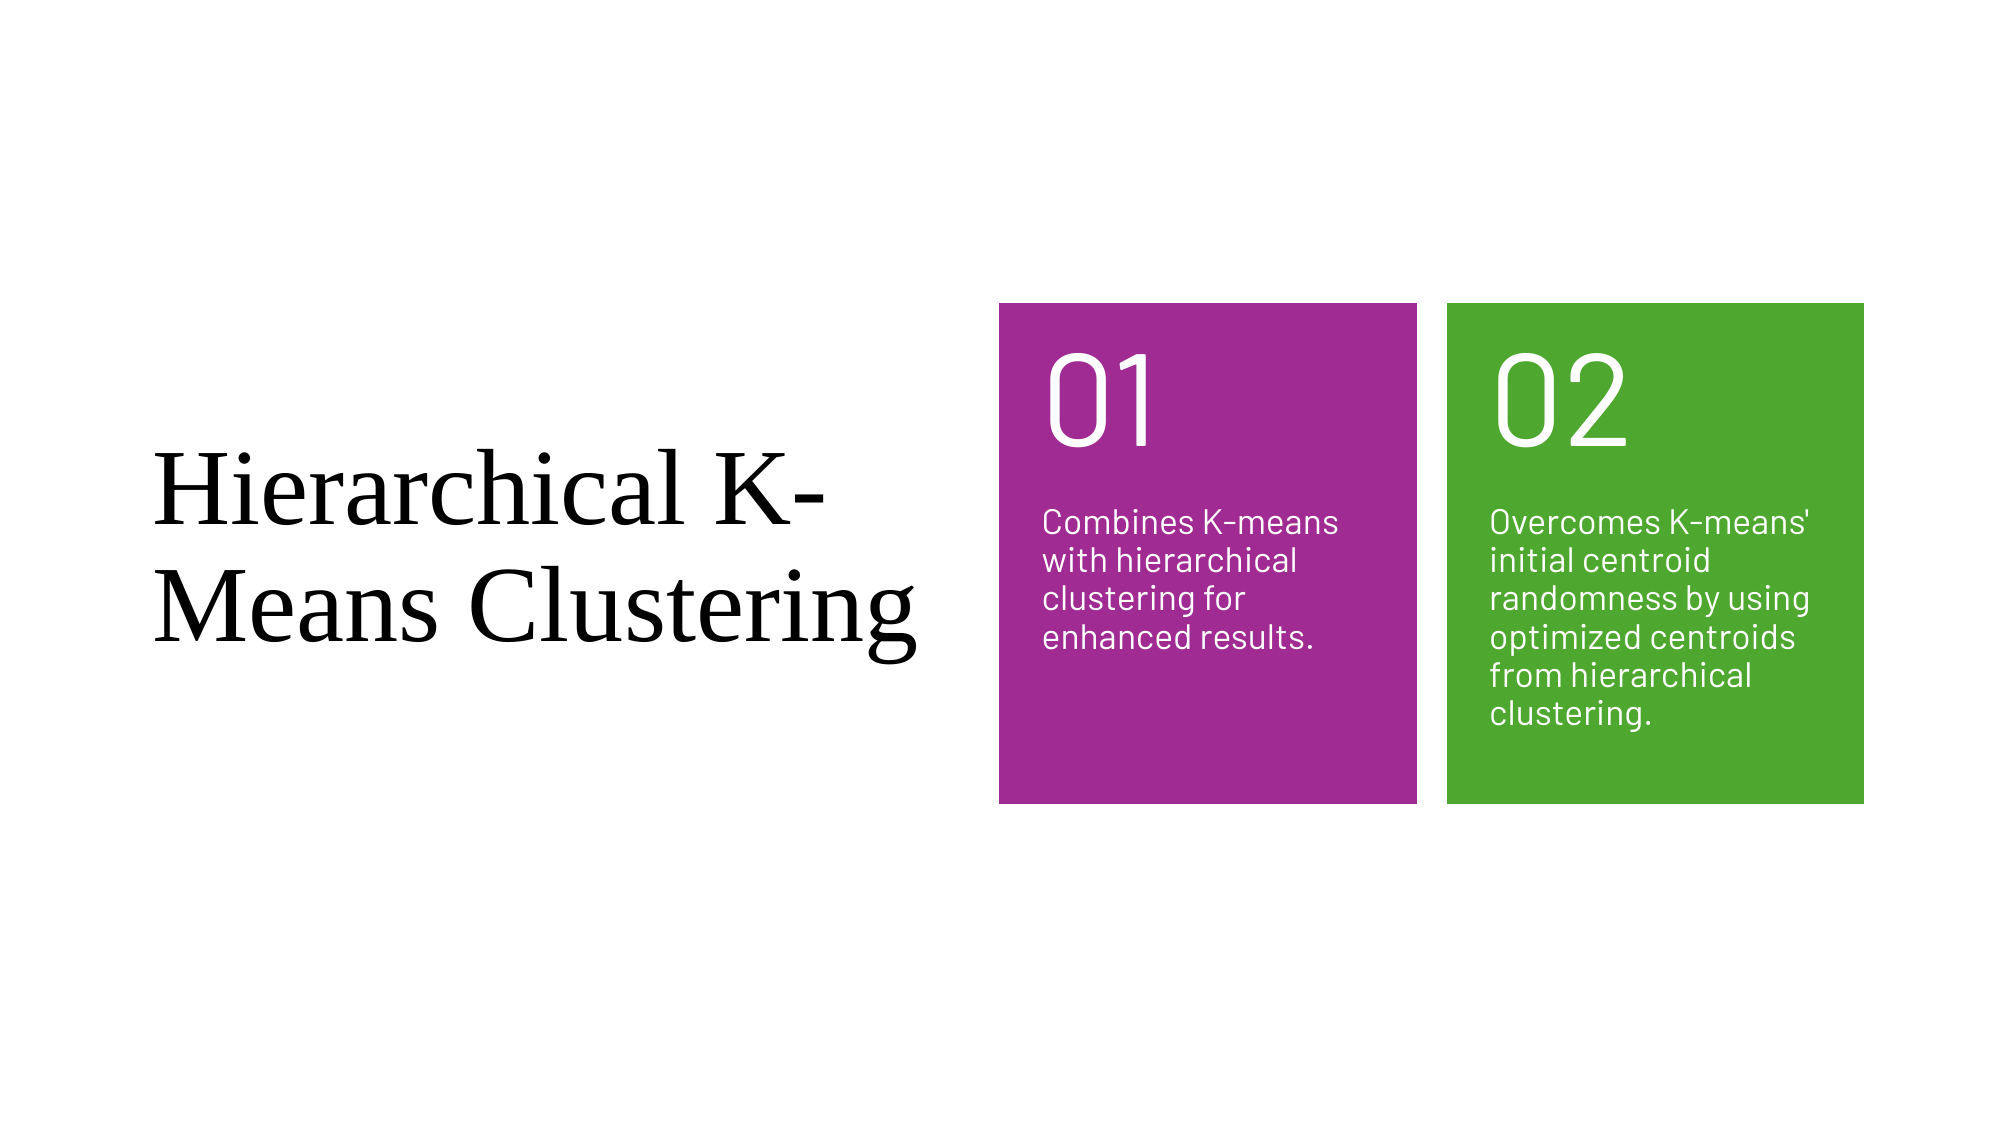

# Hierarchical K-Means Clustering
Combines K-means with hierarchical clustering for enhanced results.
01
Overcomes K-means' initial centroid randomness by using optimized centroids from hierarchical clustering.
02
14